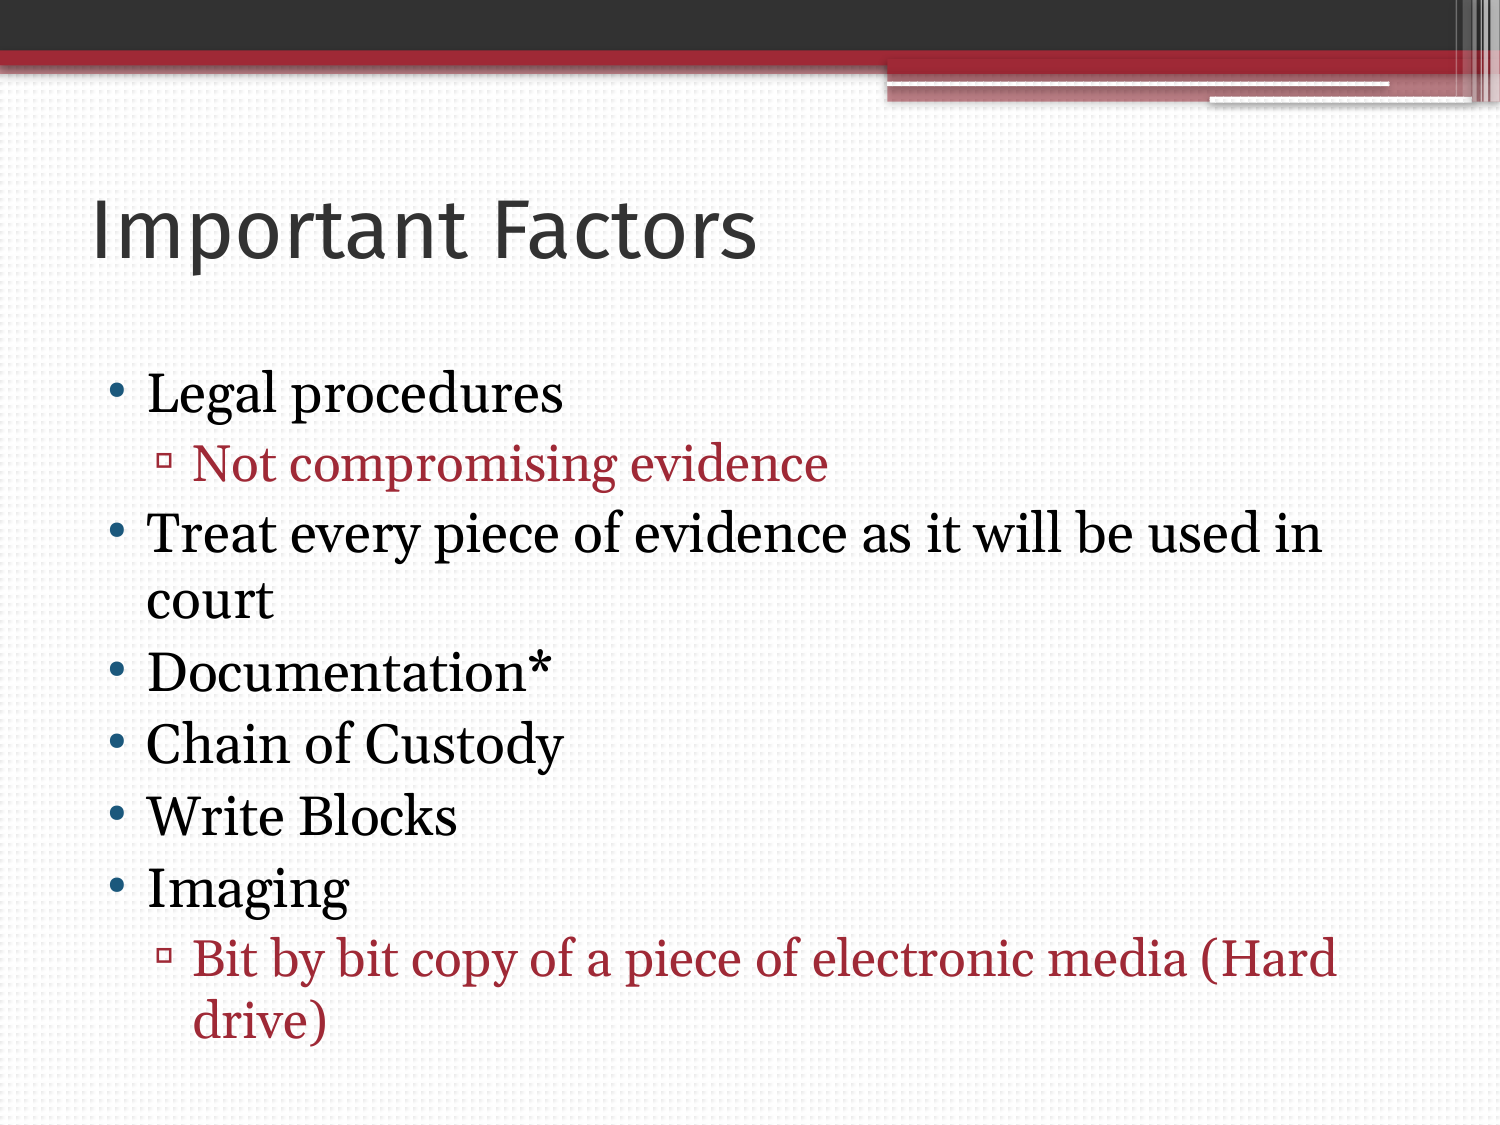

# Important Factors
Legal procedures
Not compromising evidence
Treat every piece of evidence as it will be used in court
Documentation*
Chain of Custody
Write Blocks
Imaging
Bit by bit copy of a piece of electronic media (Hard drive)